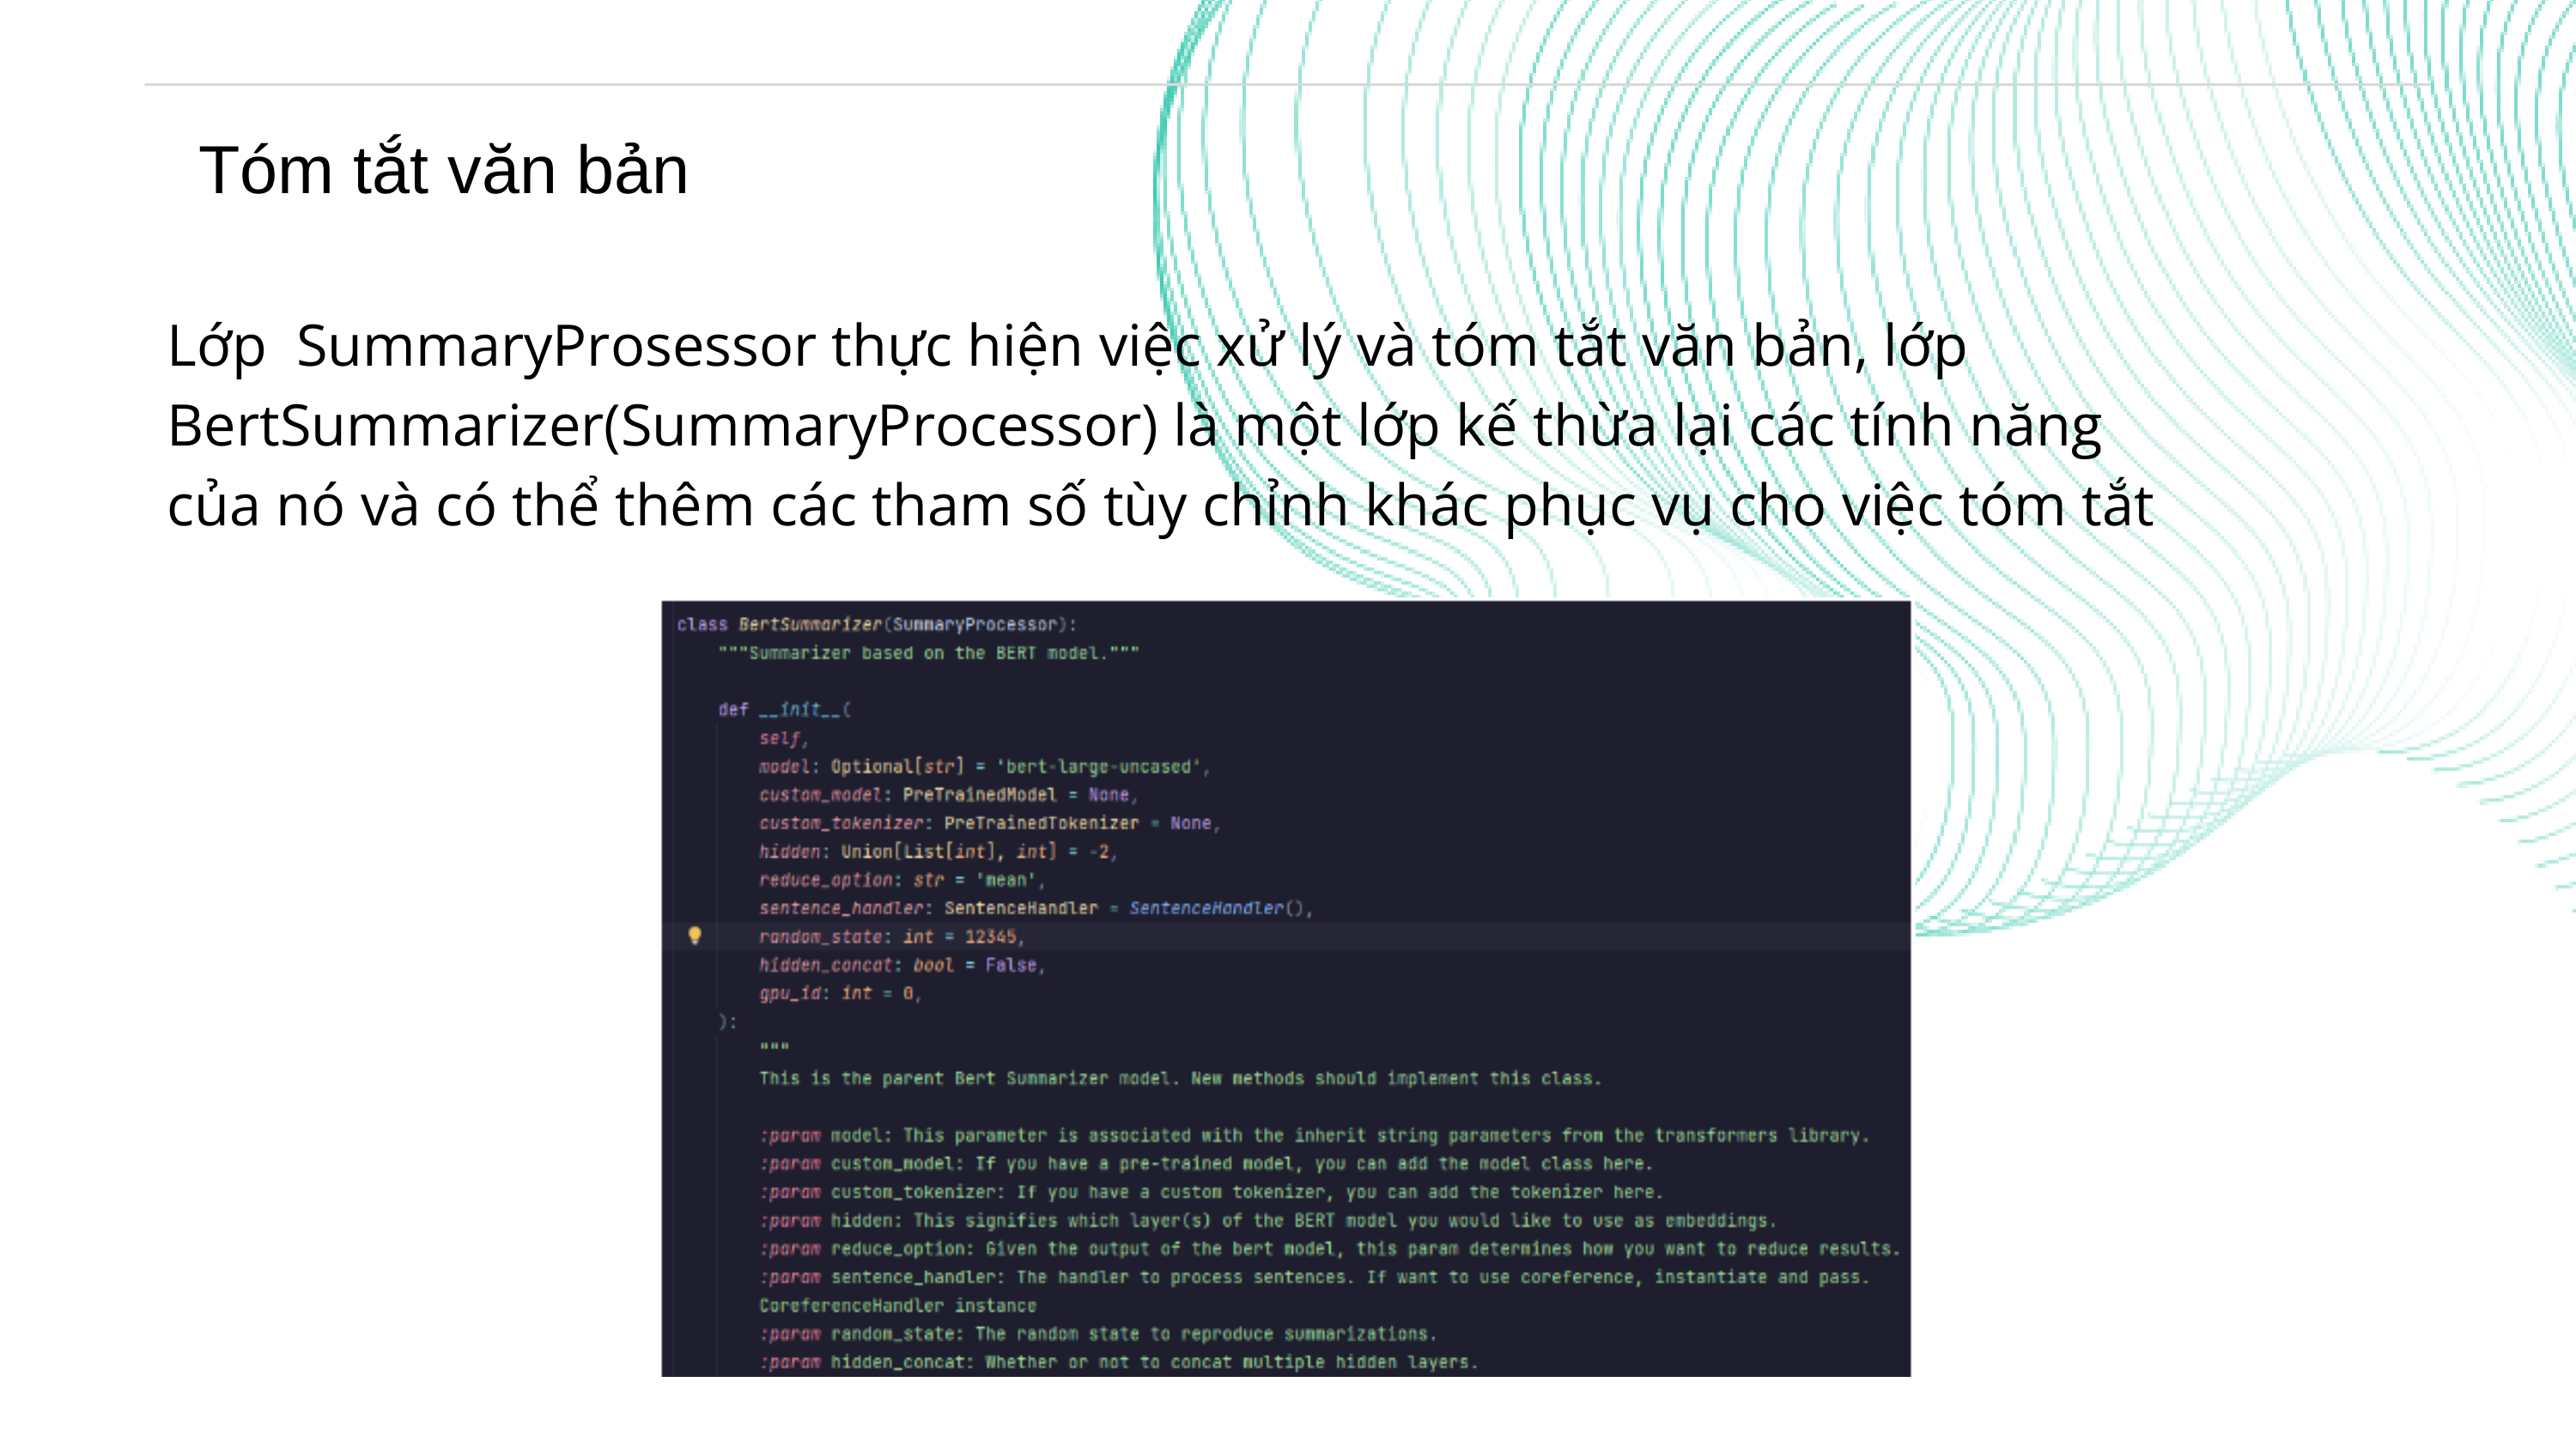

Tóm tắt văn bản
Lớp  SummaryProsessor thực hiện việc xử lý và tóm tắt văn bản, lớp BertSummarizer(SummaryProcessor) là một lớp kế thừa lại các tính năng của nó và có thể thêm các tham số tùy chỉnh khác phục vụ cho việc tóm tắt